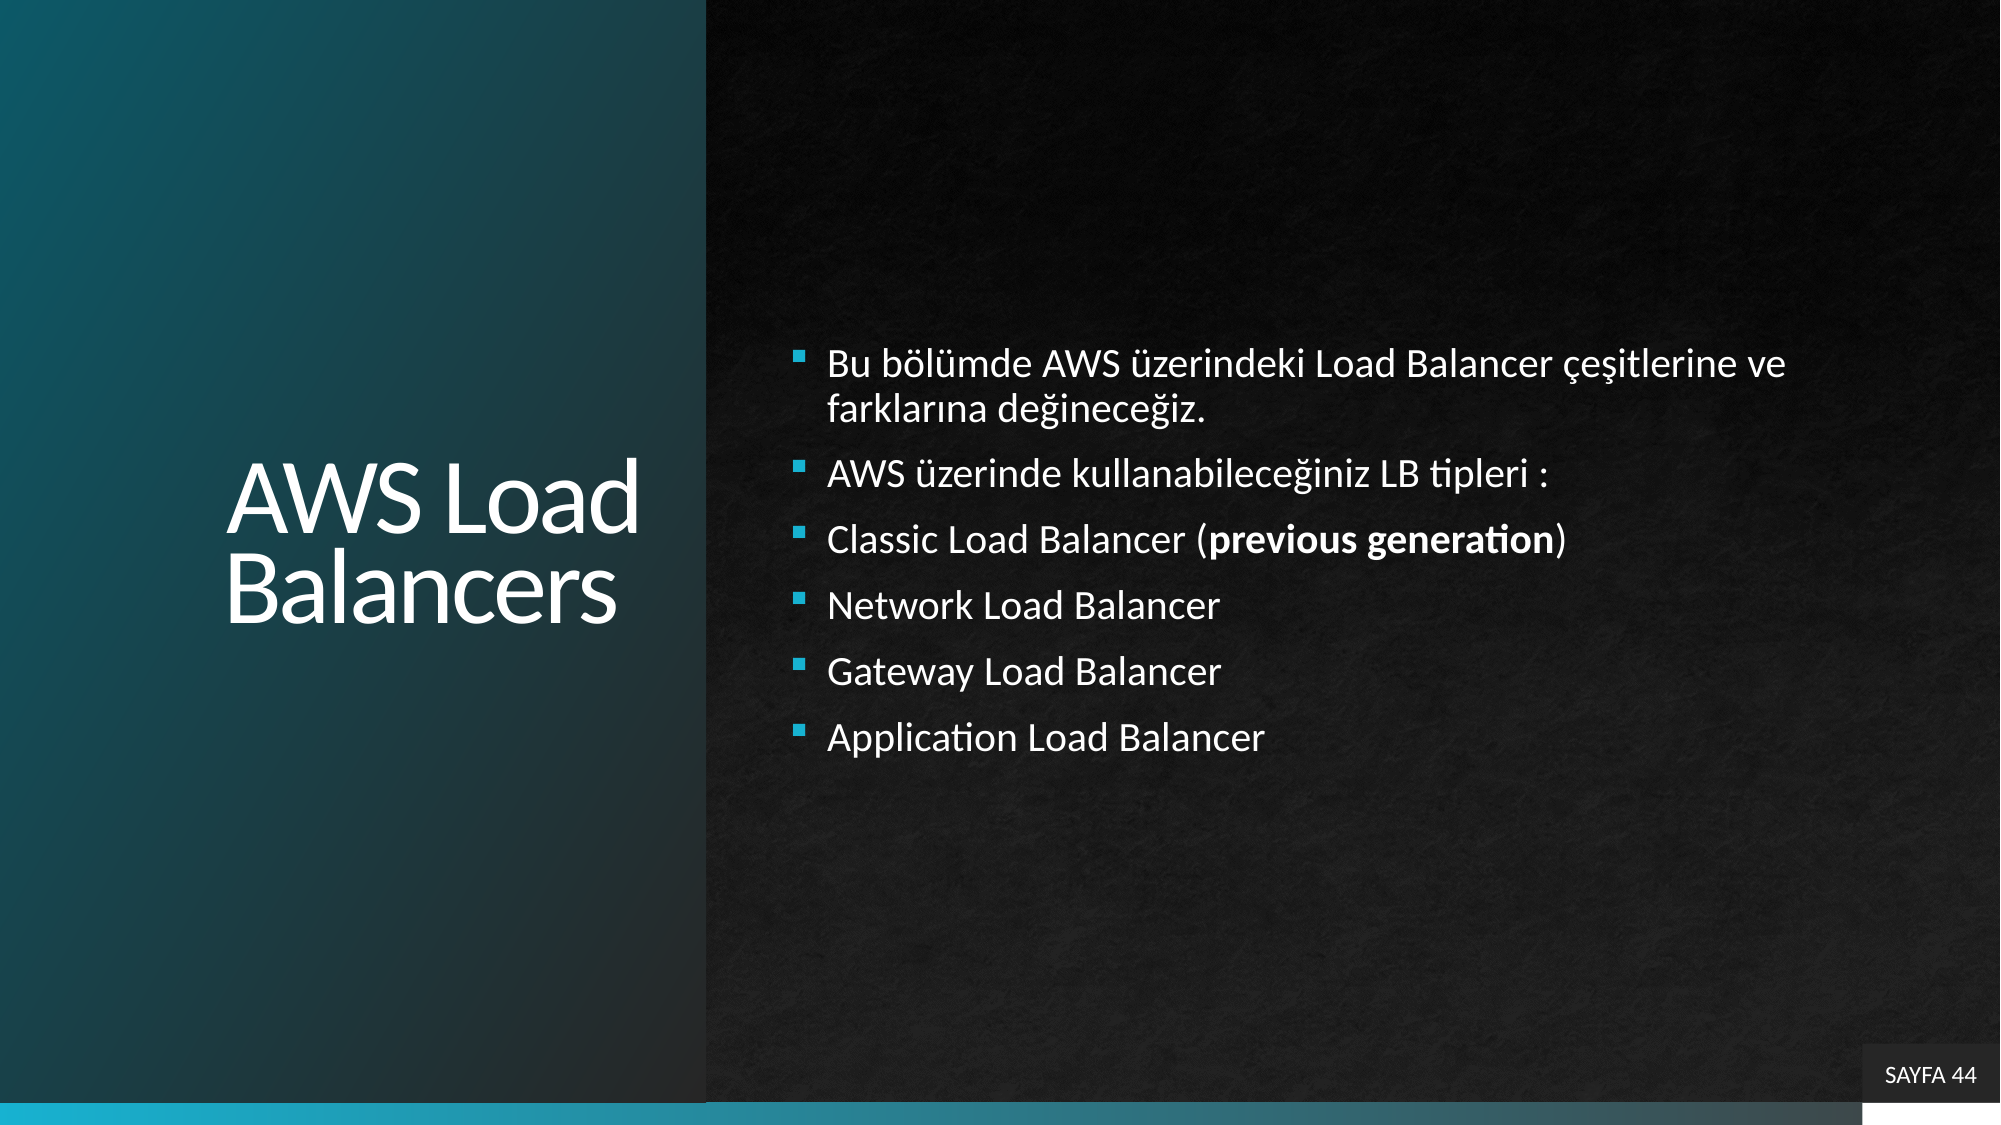

# AWS Load Balancers
Bu bölümde AWS üzerindeki Load Balancer çeşitlerine ve farklarına değineceğiz.
AWS üzerinde kullanabileceğiniz LB tipleri :
Classic Load Balancer (previous generation)
Network Load Balancer
Gateway Load Balancer
Application Load Balancer
SAYFA 44